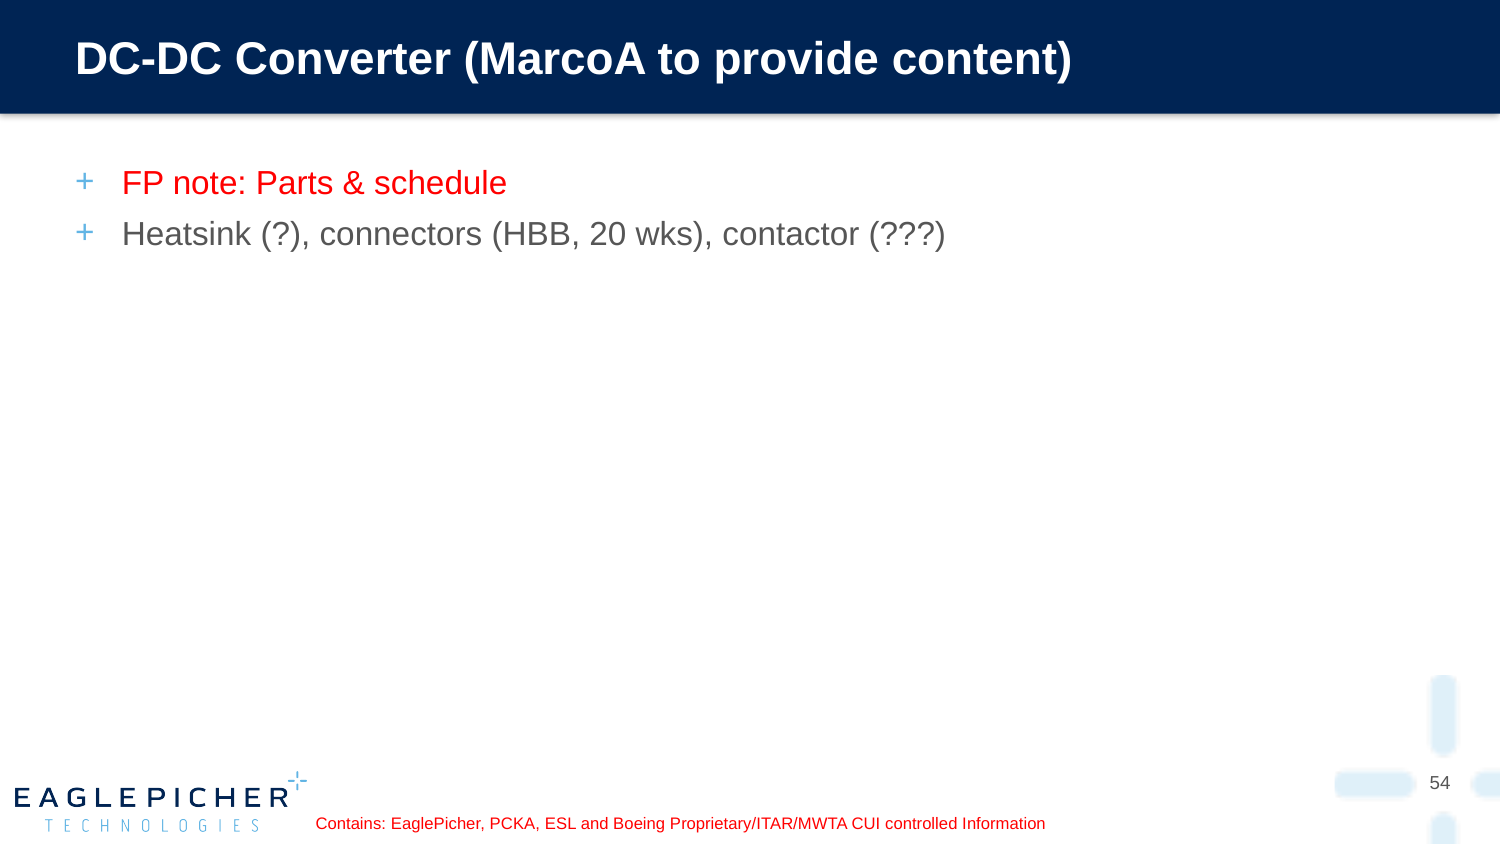

# DC-DC Converter (MarcoA to provide content)
FP note: Parts & schedule
Heatsink (?), connectors (HBB, 20 wks), contactor (???)